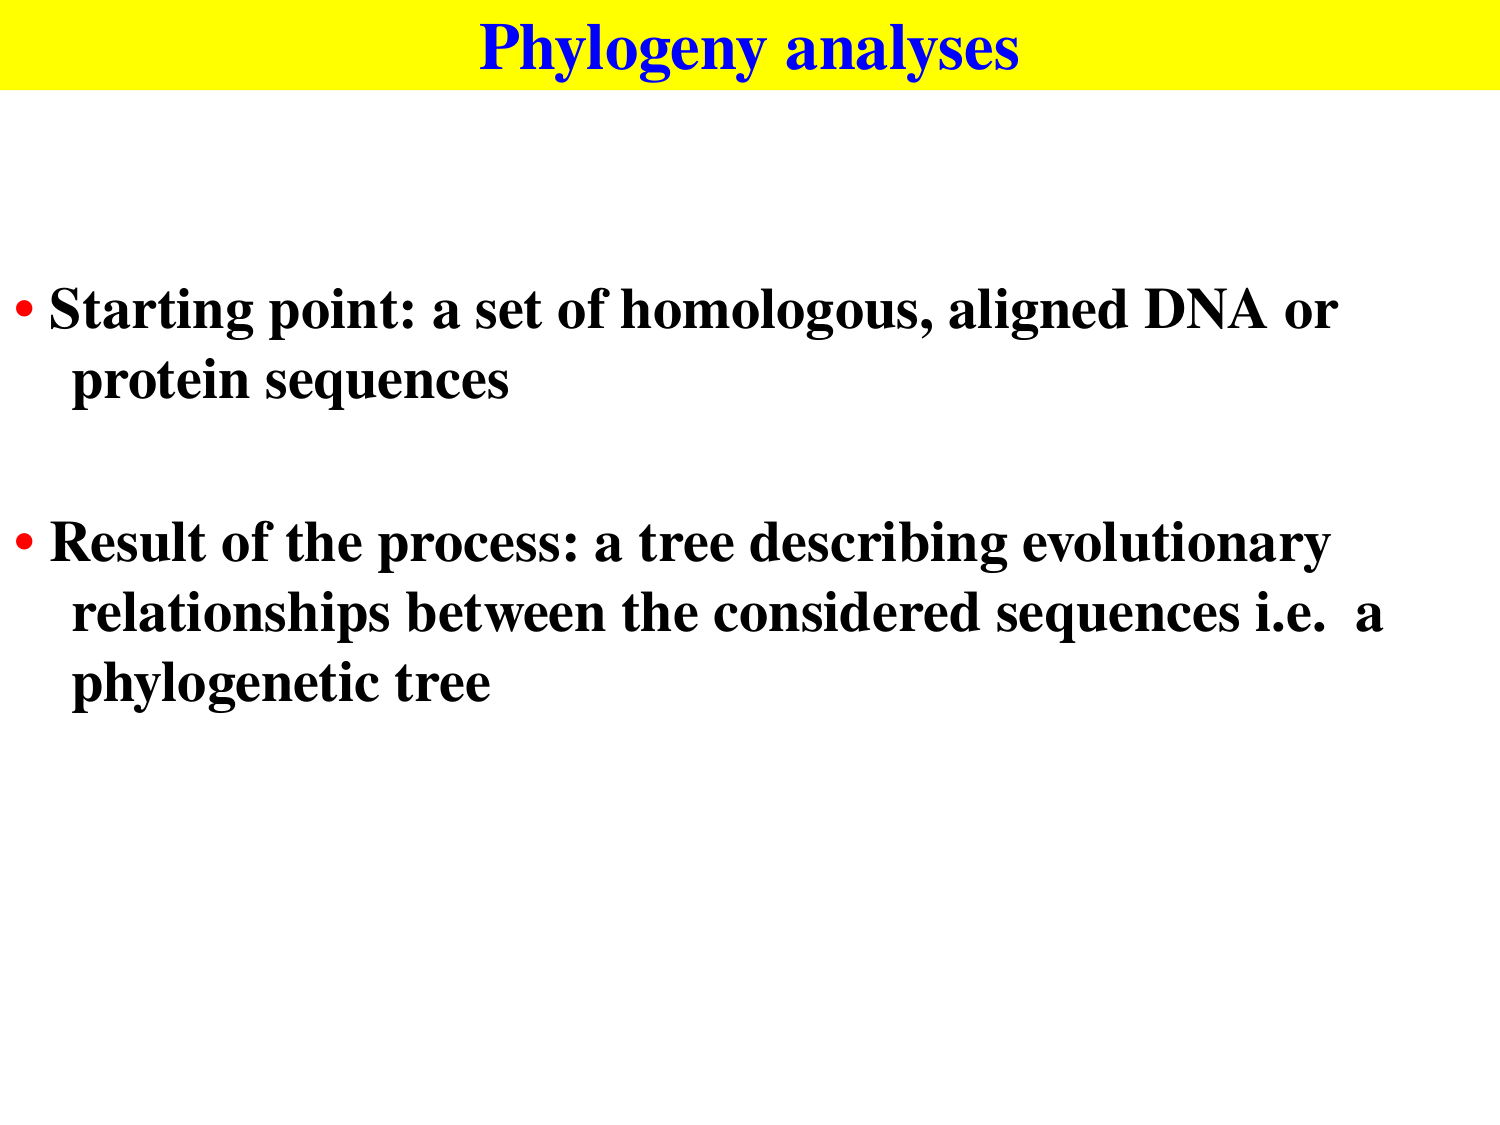

Phylogeny analyses
• Starting point: a set of homologous, aligned DNA or protein sequences

• Result of the process: a tree describing evolutionary relationships between the considered sequences i.e.  a phylogenetic tree